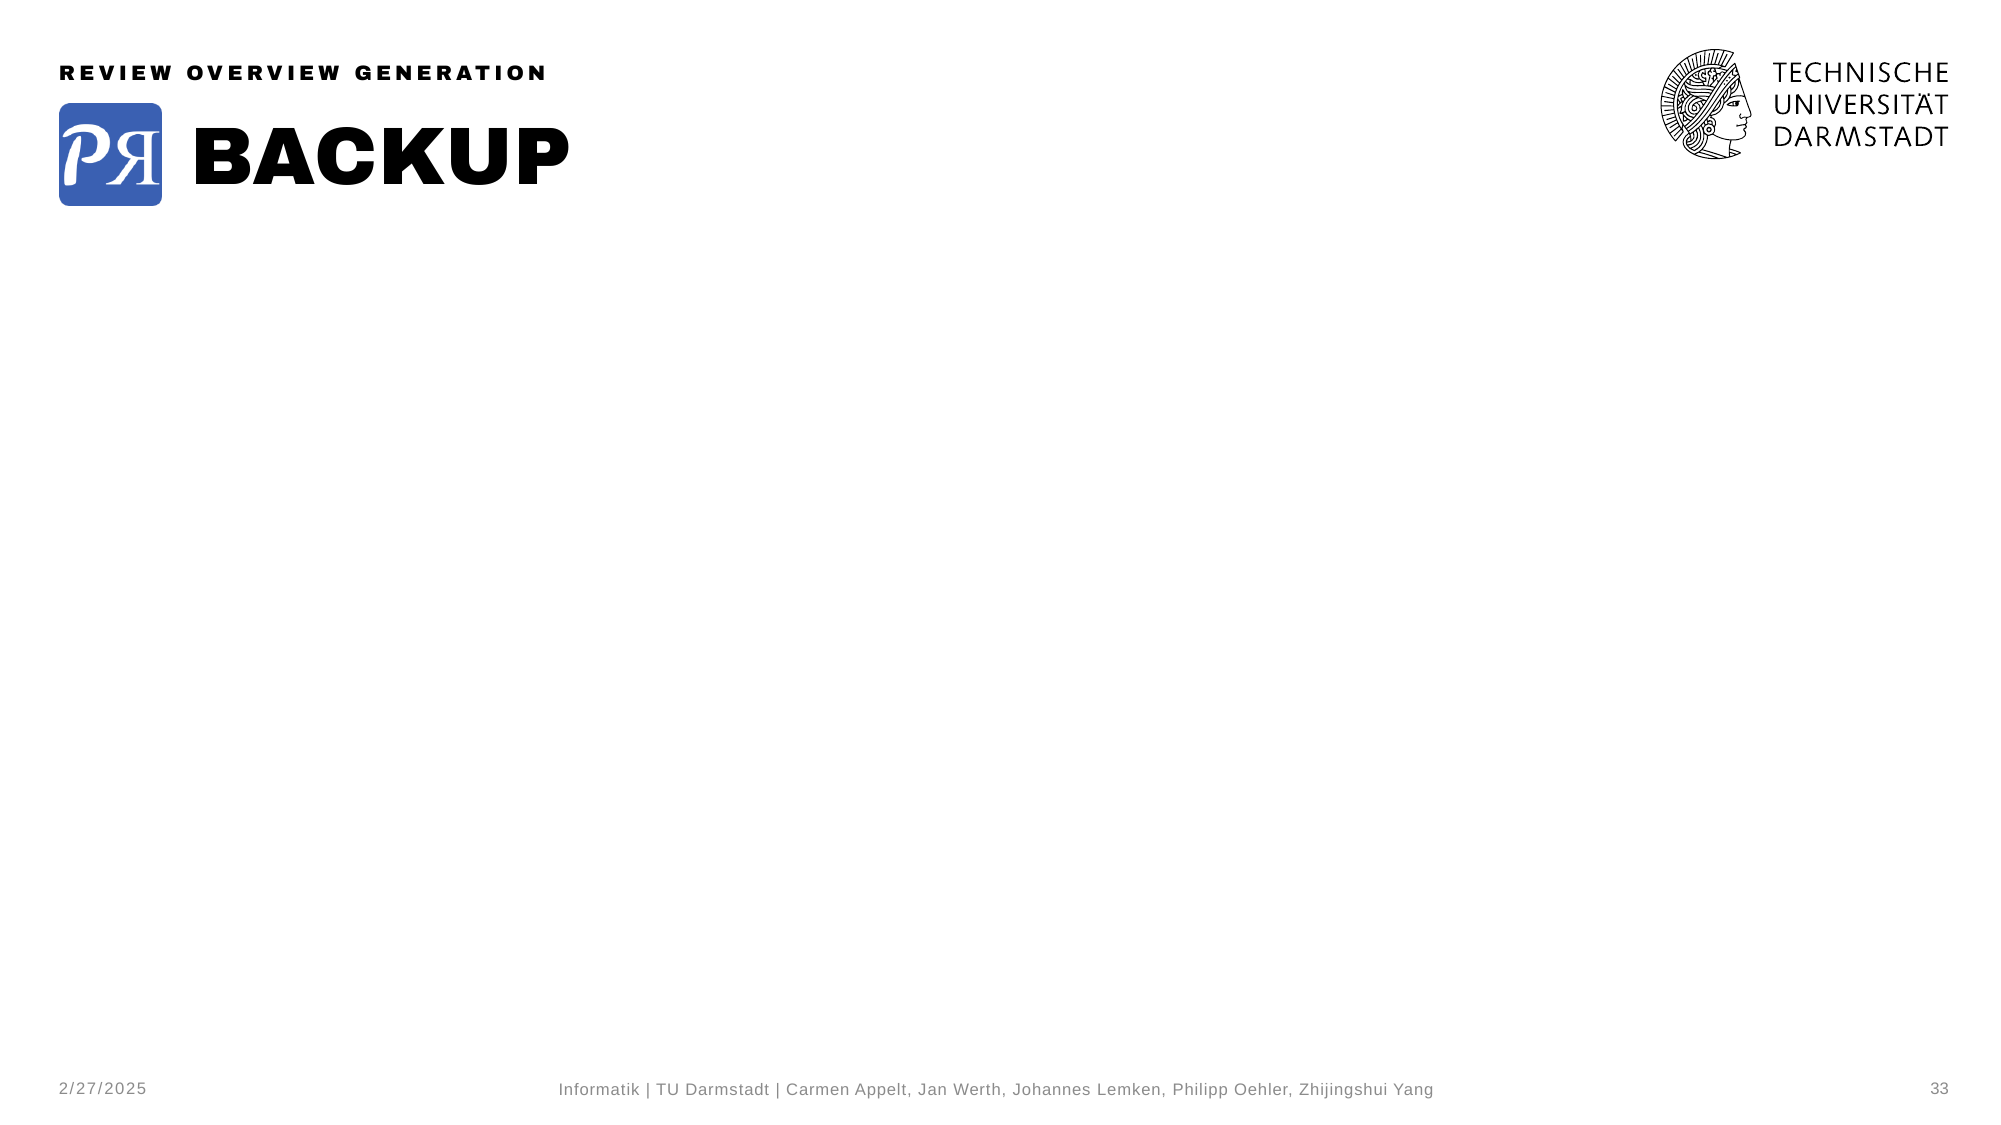

Review Overview Generation
# BackUP

2/27/2025
33